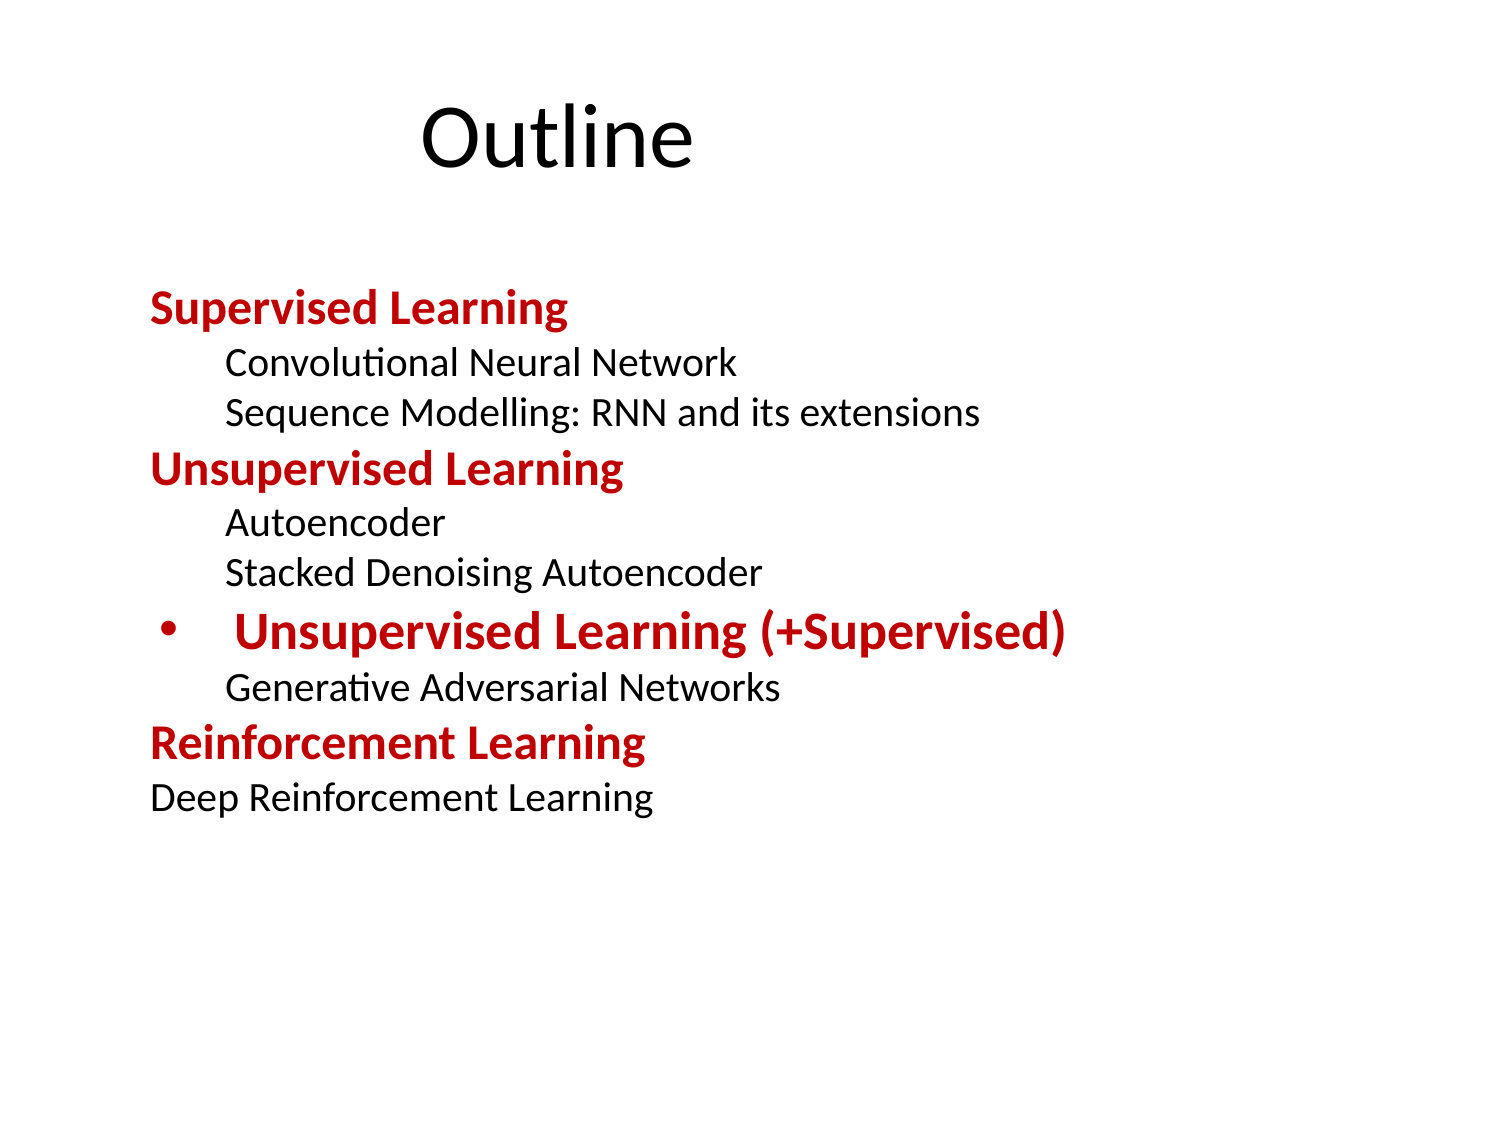

# Outline
Supervised Learning
Convolutional Neural Network
Sequence Modelling: RNN and its extensions
Unsupervised Learning
Autoencoder
Stacked Denoising Autoencoder
Unsupervised Learning (+Supervised)
Generative Adversarial Networks
Reinforcement Learning
Deep Reinforcement Learning